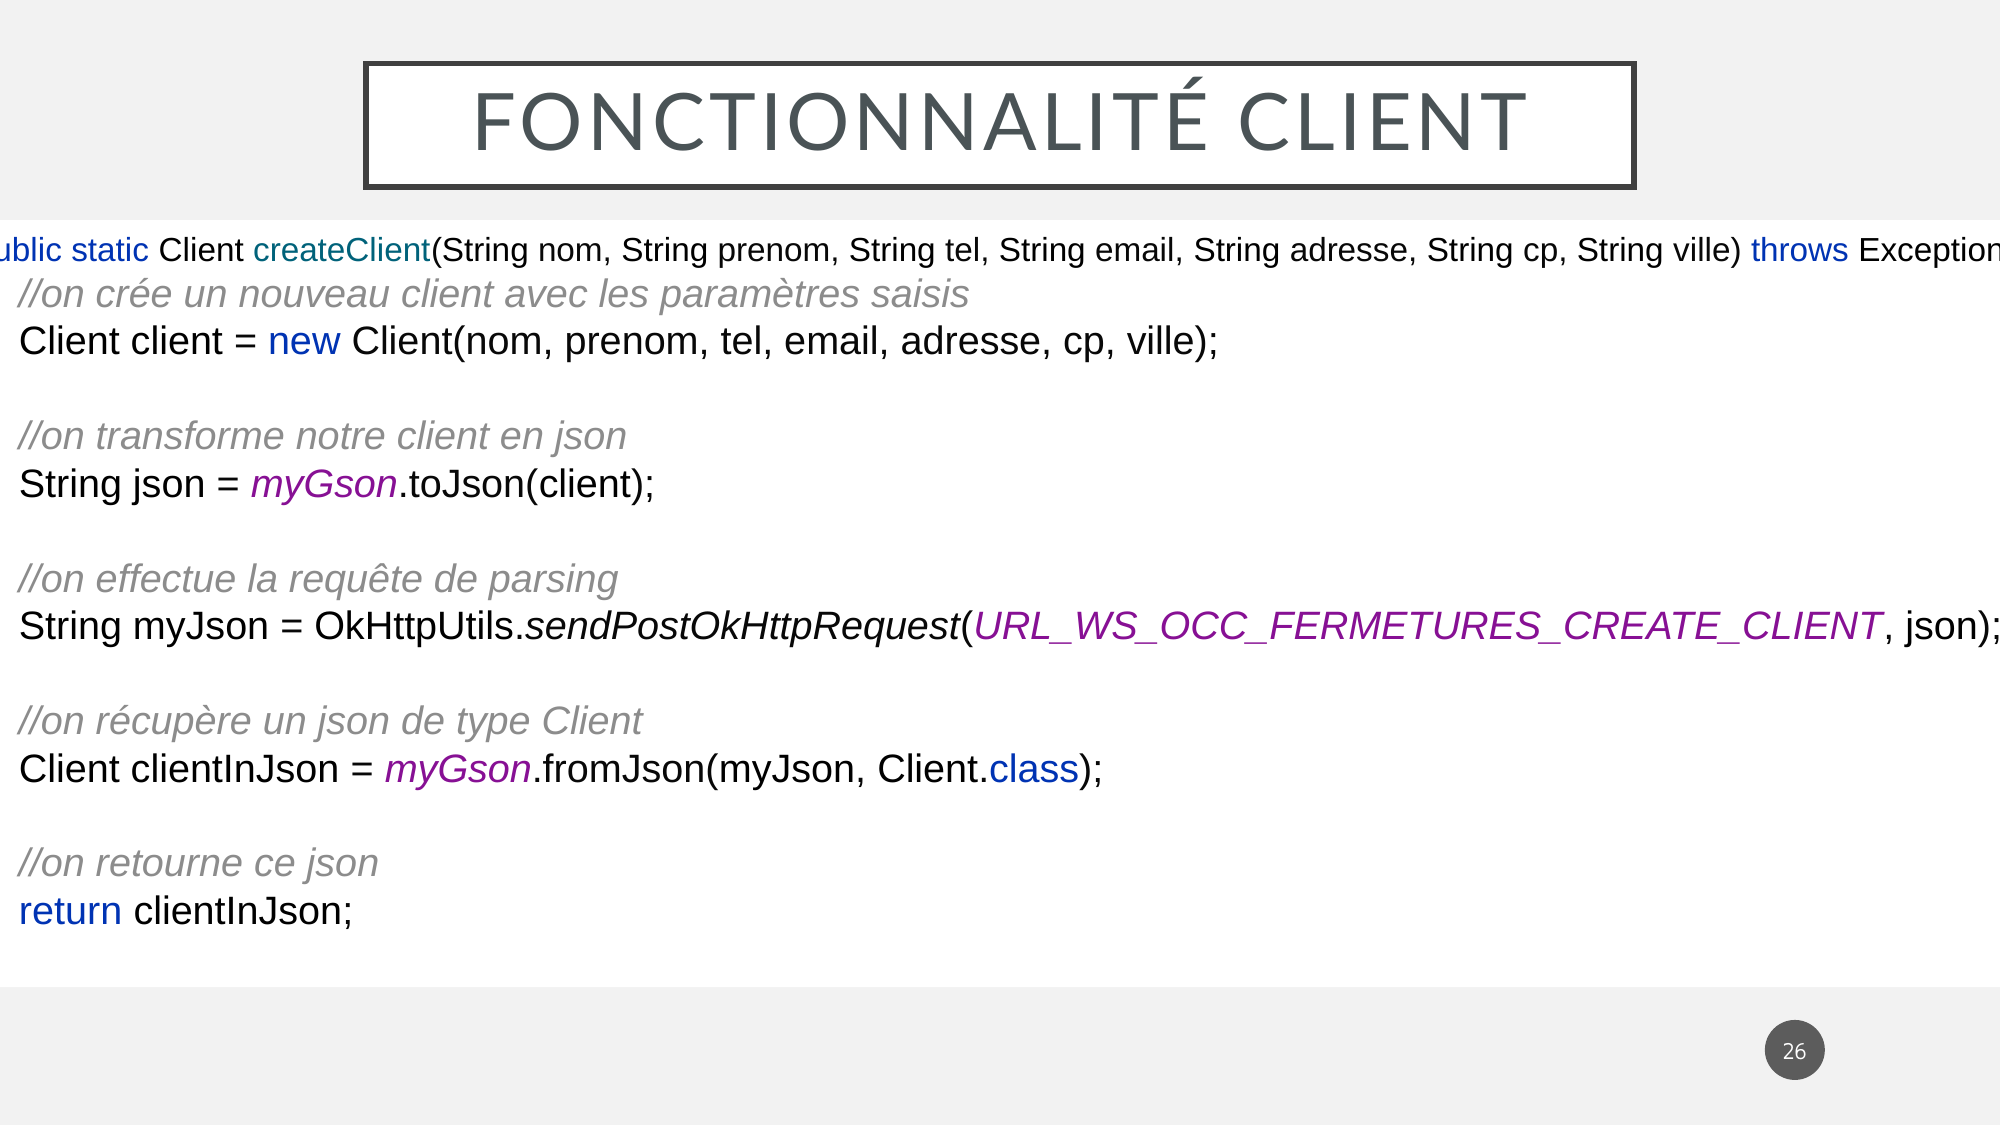

# FONCTIONNALITÉ CLIENT
public static Client createClient(String nom, String prenom, String tel, String email, String adresse, String cp, String ville) throws Exception {
    //on crée un nouveau client avec les paramètres saisis
    Client client = new Client(nom, prenom, tel, email, adresse, cp, ville);
    //on transforme notre client en json
    String json = myGson.toJson(client);
    //on effectue la requête de parsing
    String myJson = OkHttpUtils.sendPostOkHttpRequest(URL_WS_OCC_FERMETURES_CREATE_CLIENT, json);
    //on récupère un json de type Client
    Client clientInJson = myGson.fromJson(myJson, Client.class);
    //on retourne ce json
    return clientInJson;
}
26